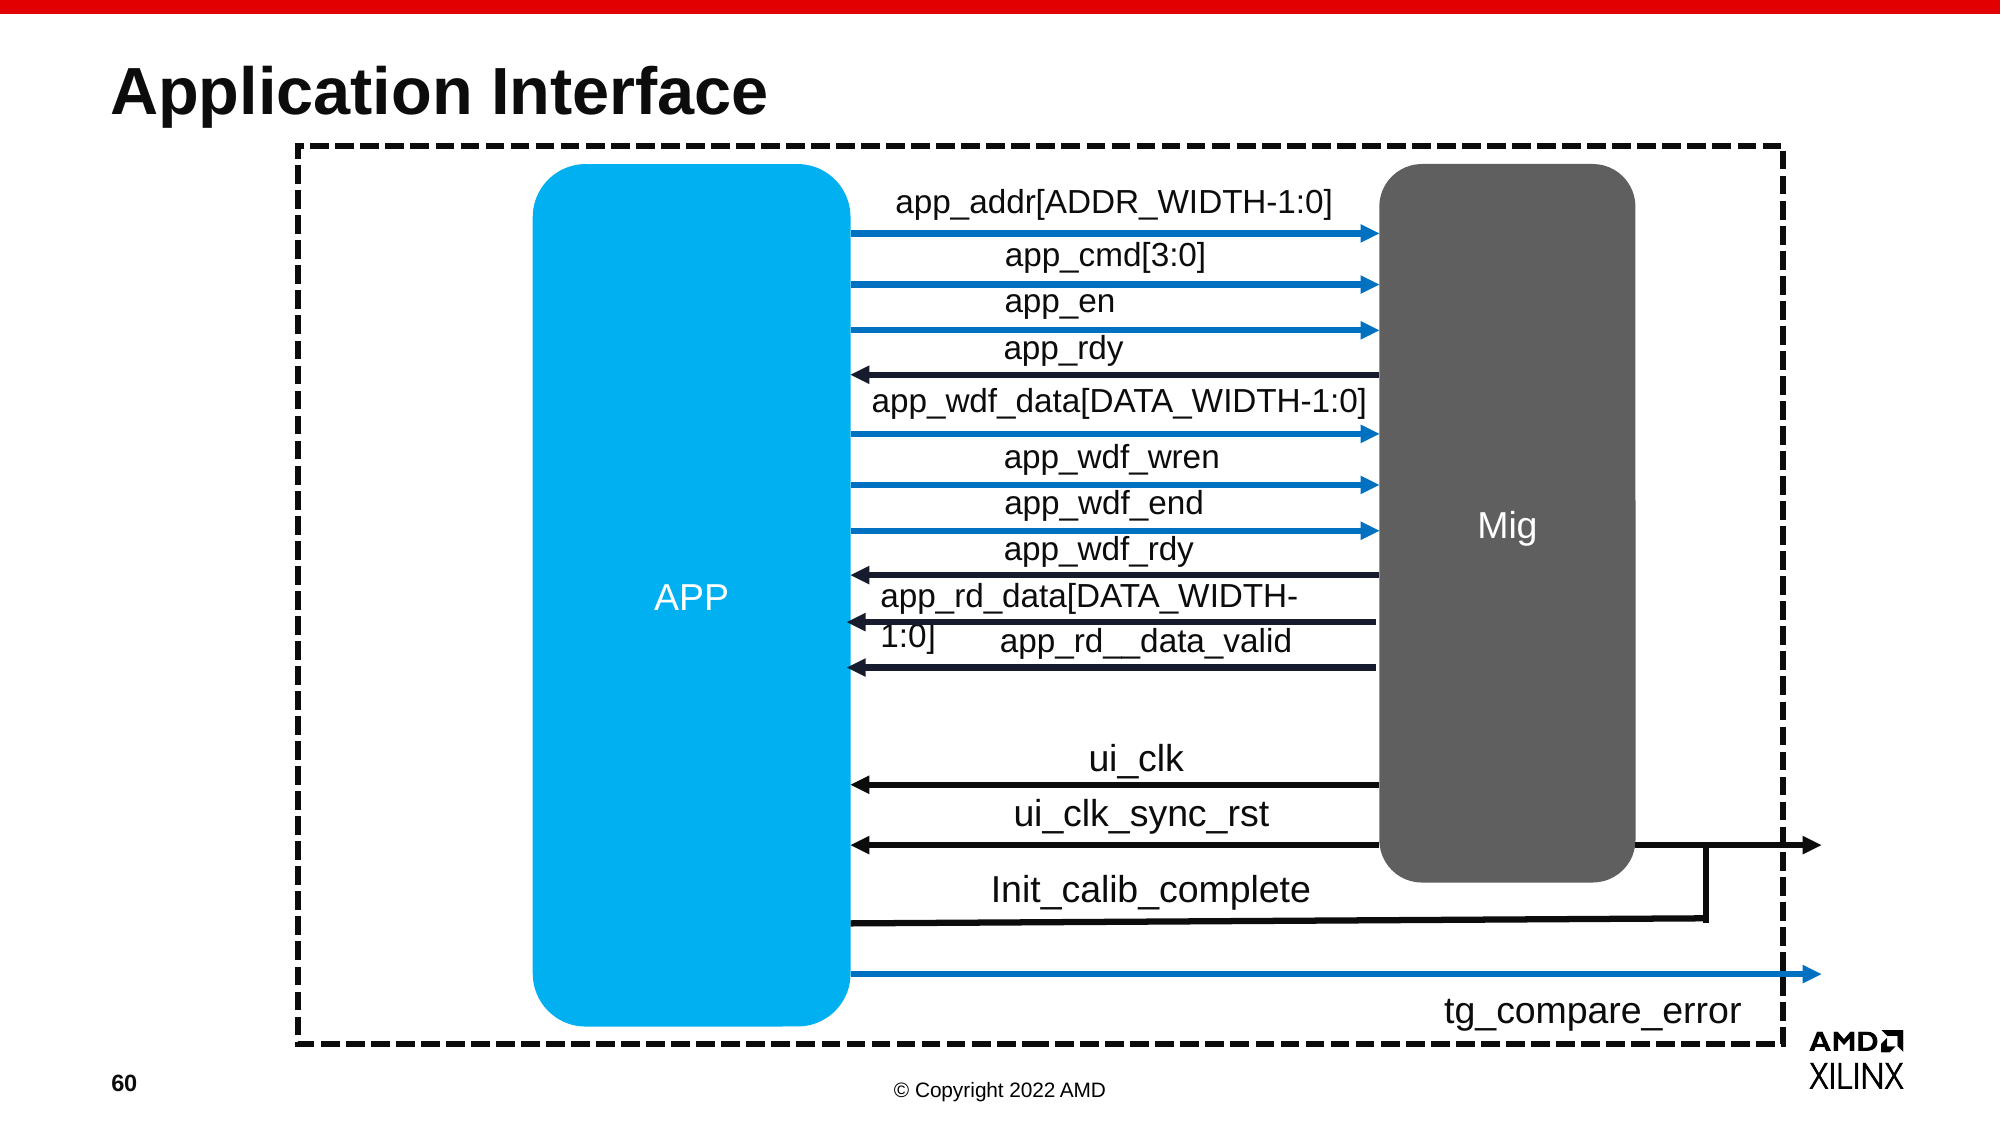

# Application Interface

APP
Mig
app_addr[ADDR_WIDTH-1:0]
app_cmd[3:0]
app_en
app_rdy
app_wdf_data[DATA_WIDTH-1:0]
app_wdf_wren
app_wdf_end
app_wdf_rdy
app_rd_data[DATA_WIDTH-1:0]
app_rd__data_valid
ui_clk
ui_clk_sync_rst
Init_calib_complete
tg_compare_error
60